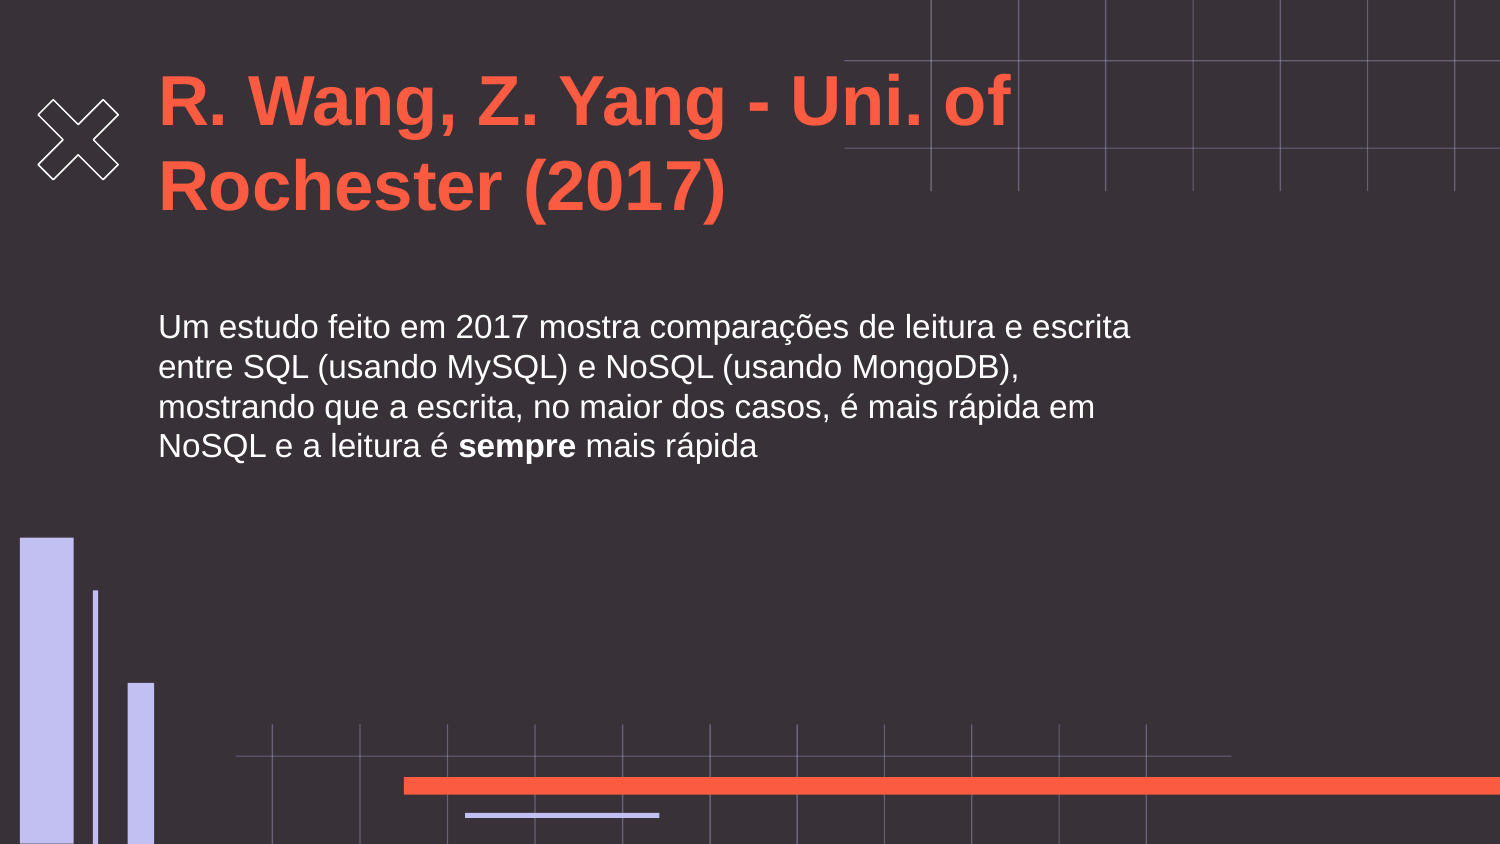

# R. Wang, Z. Yang - Uni. of Rochester (2017)
Um estudo feito em 2017 mostra comparações de leitura e escrita entre SQL (usando MySQL) e NoSQL (usando MongoDB), mostrando que a escrita, no maior dos casos, é mais rápida em NoSQL e a leitura é sempre mais rápida